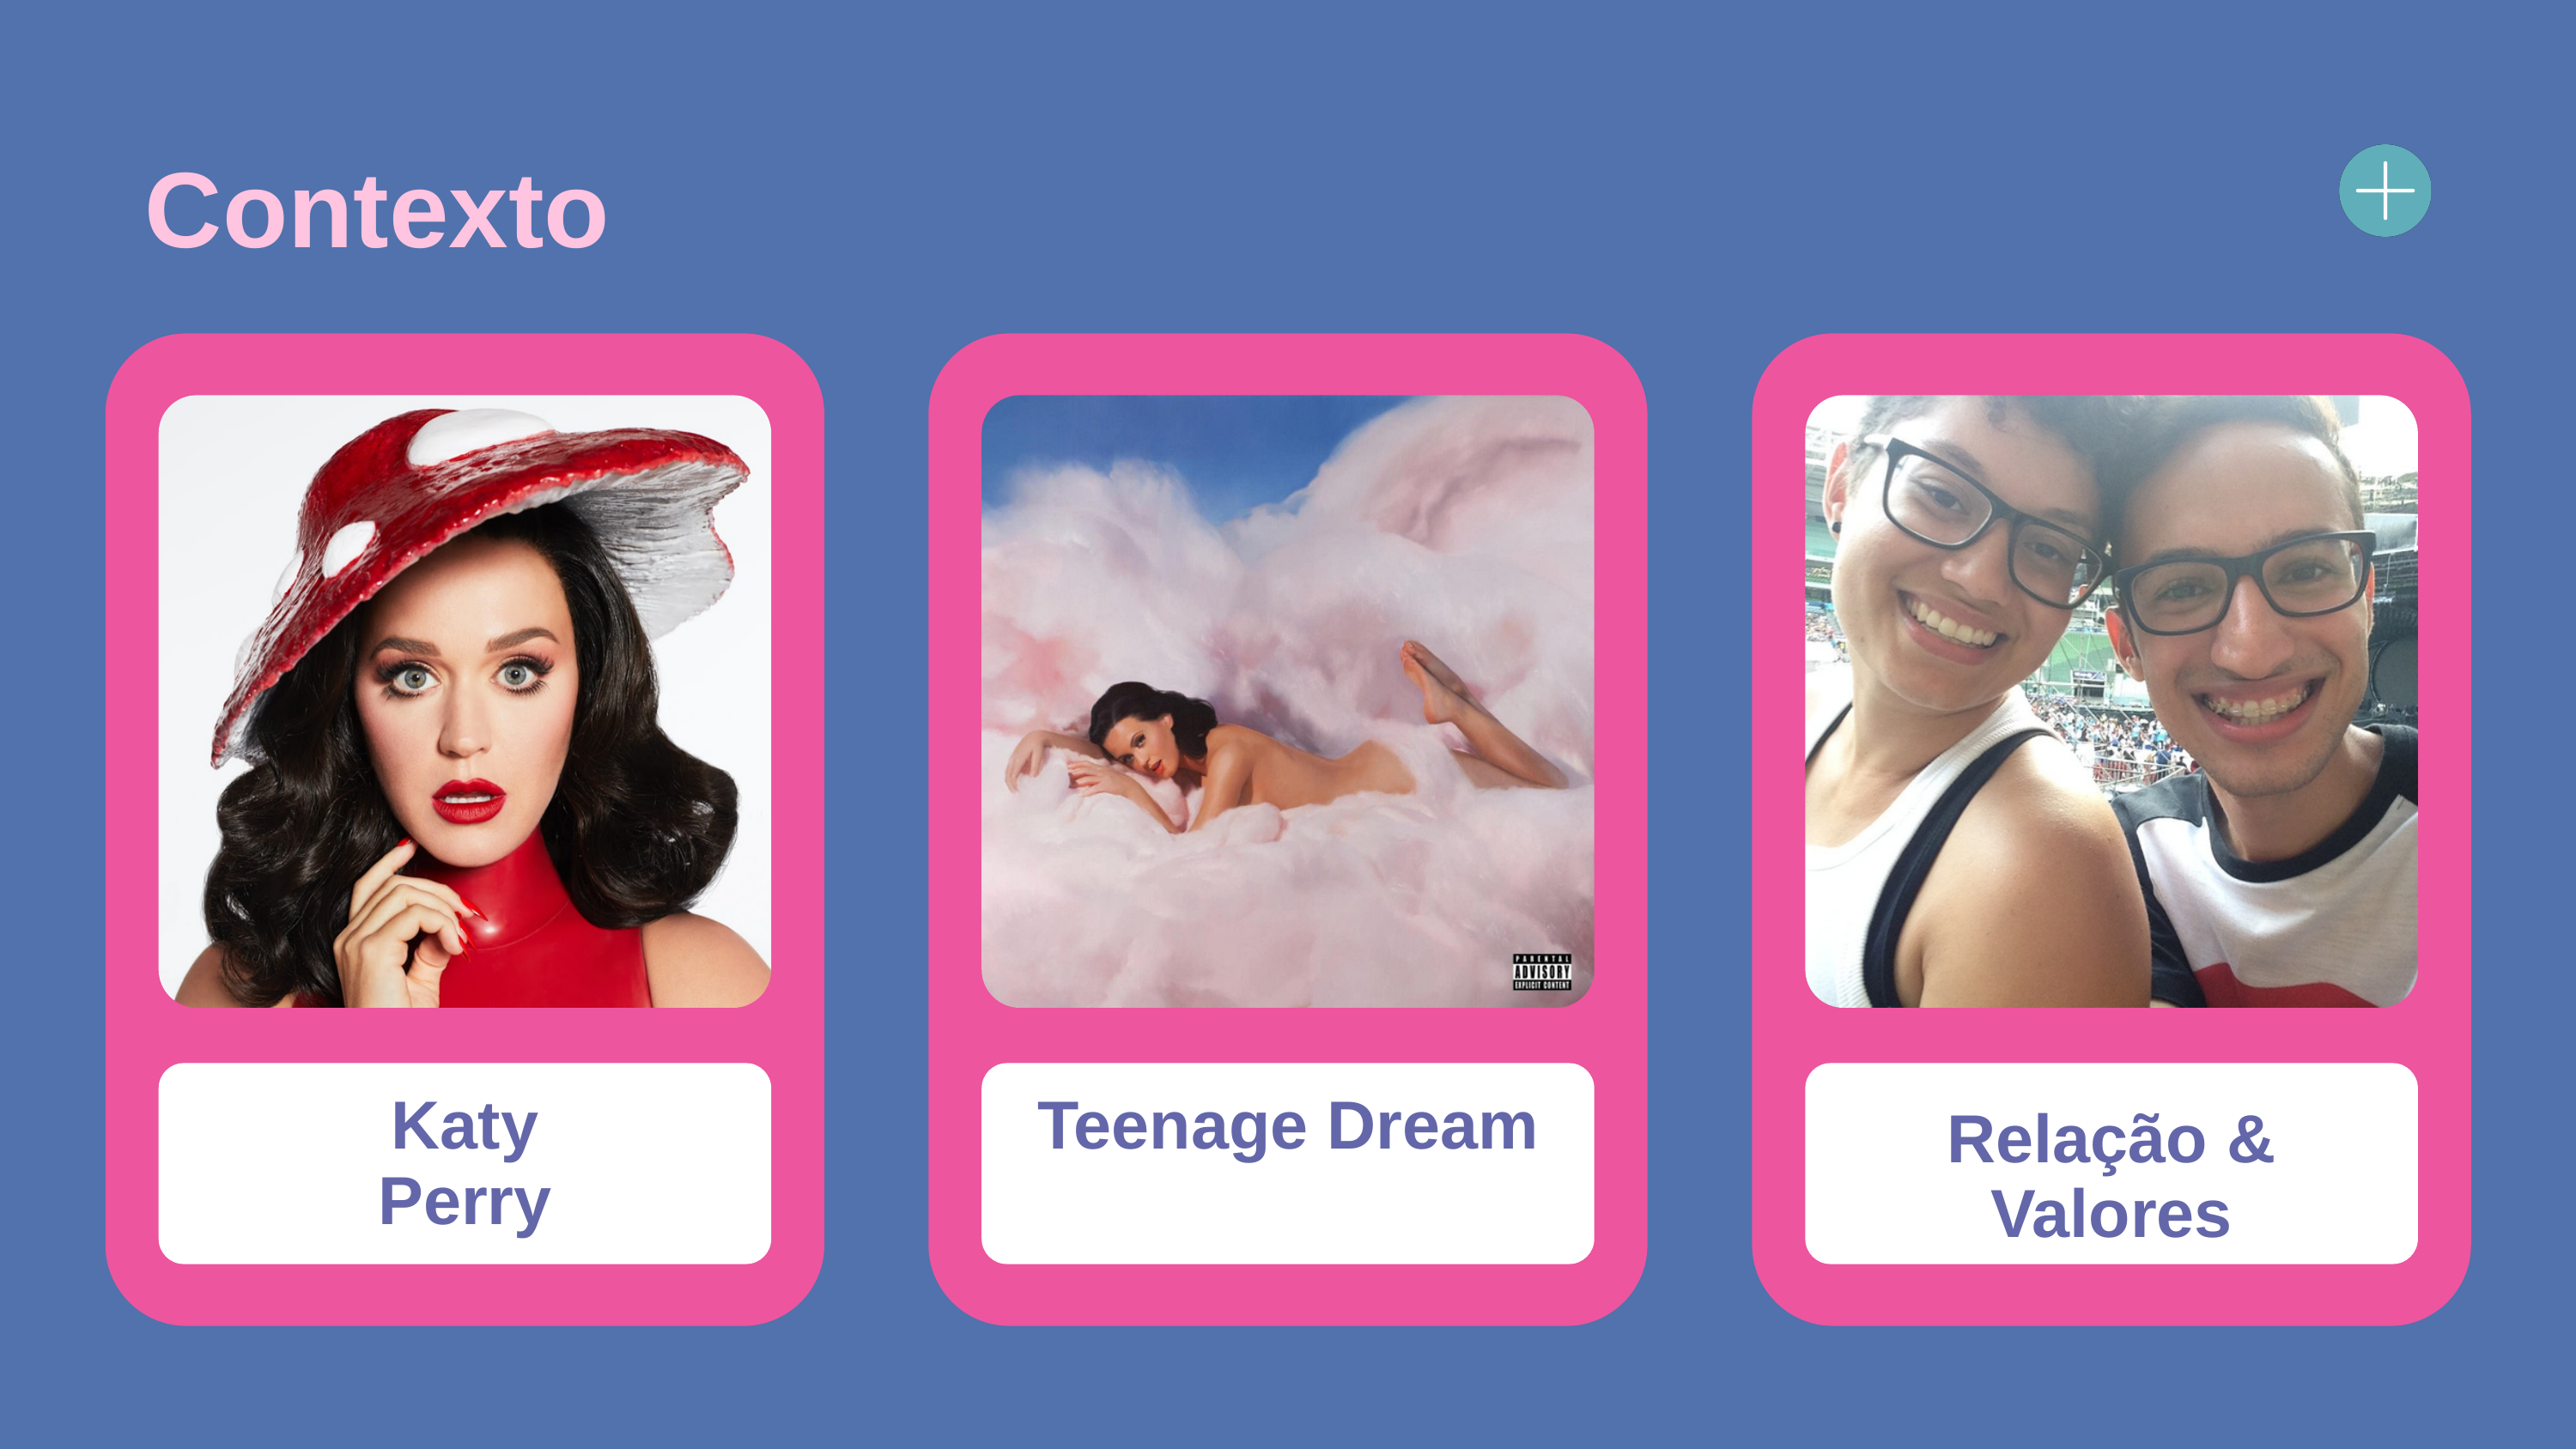

Contexto

Katy Perry
Teenage Dream
Relação & Valores